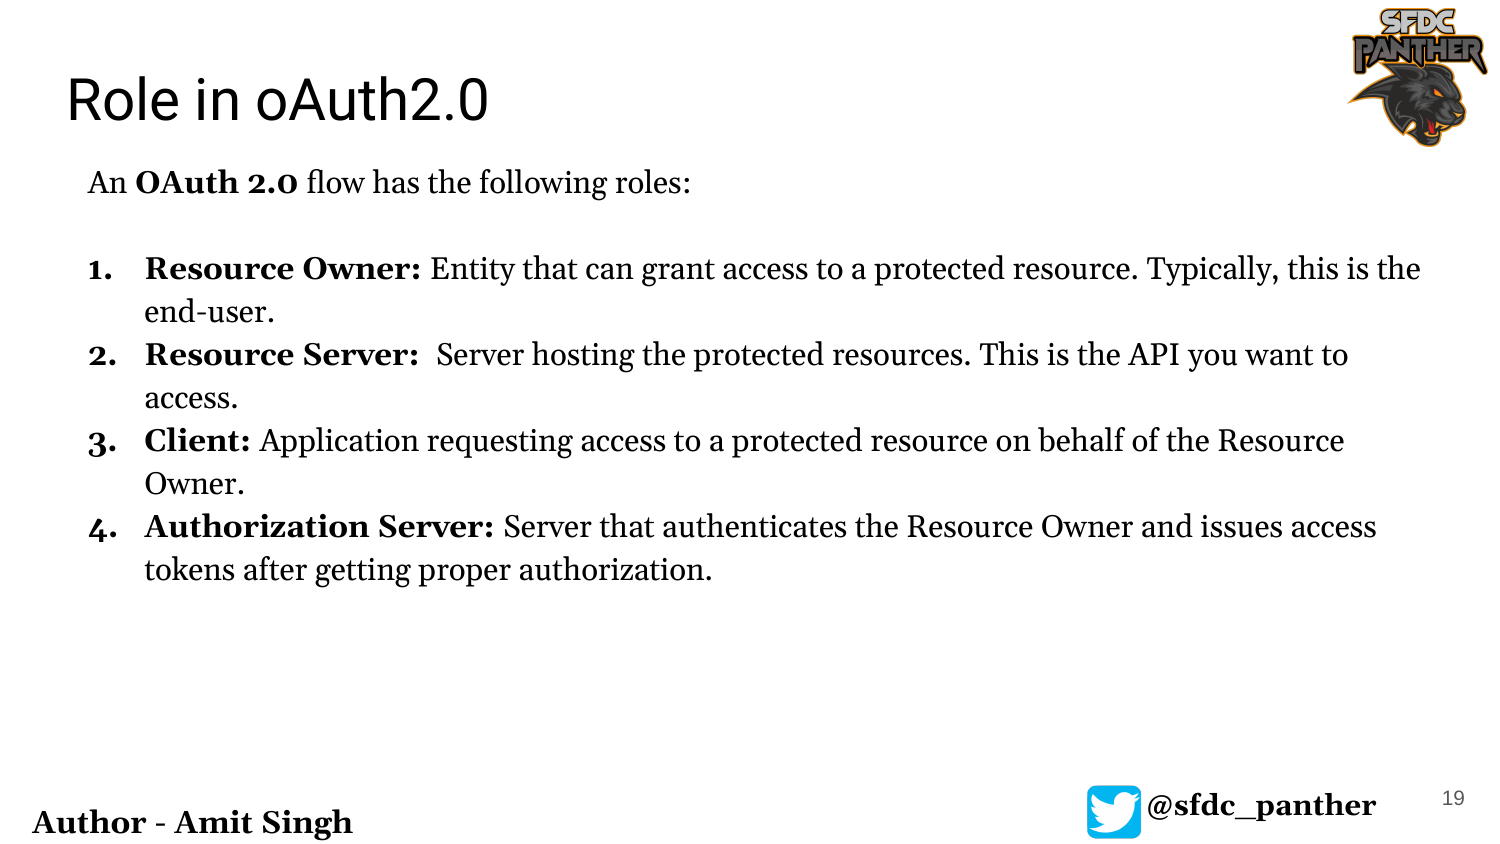

# Role in oAuth2.0
An OAuth 2.0 flow has the following roles:

Resource Owner: Entity that can grant access to a protected resource. Typically, this is the end-user.
Resource Server:  Server hosting the protected resources. This is the API you want to access.
Client: Application requesting access to a protected resource on behalf of the Resource Owner.
Authorization Server: Server that authenticates the Resource Owner and issues access tokens after getting proper authorization.
19